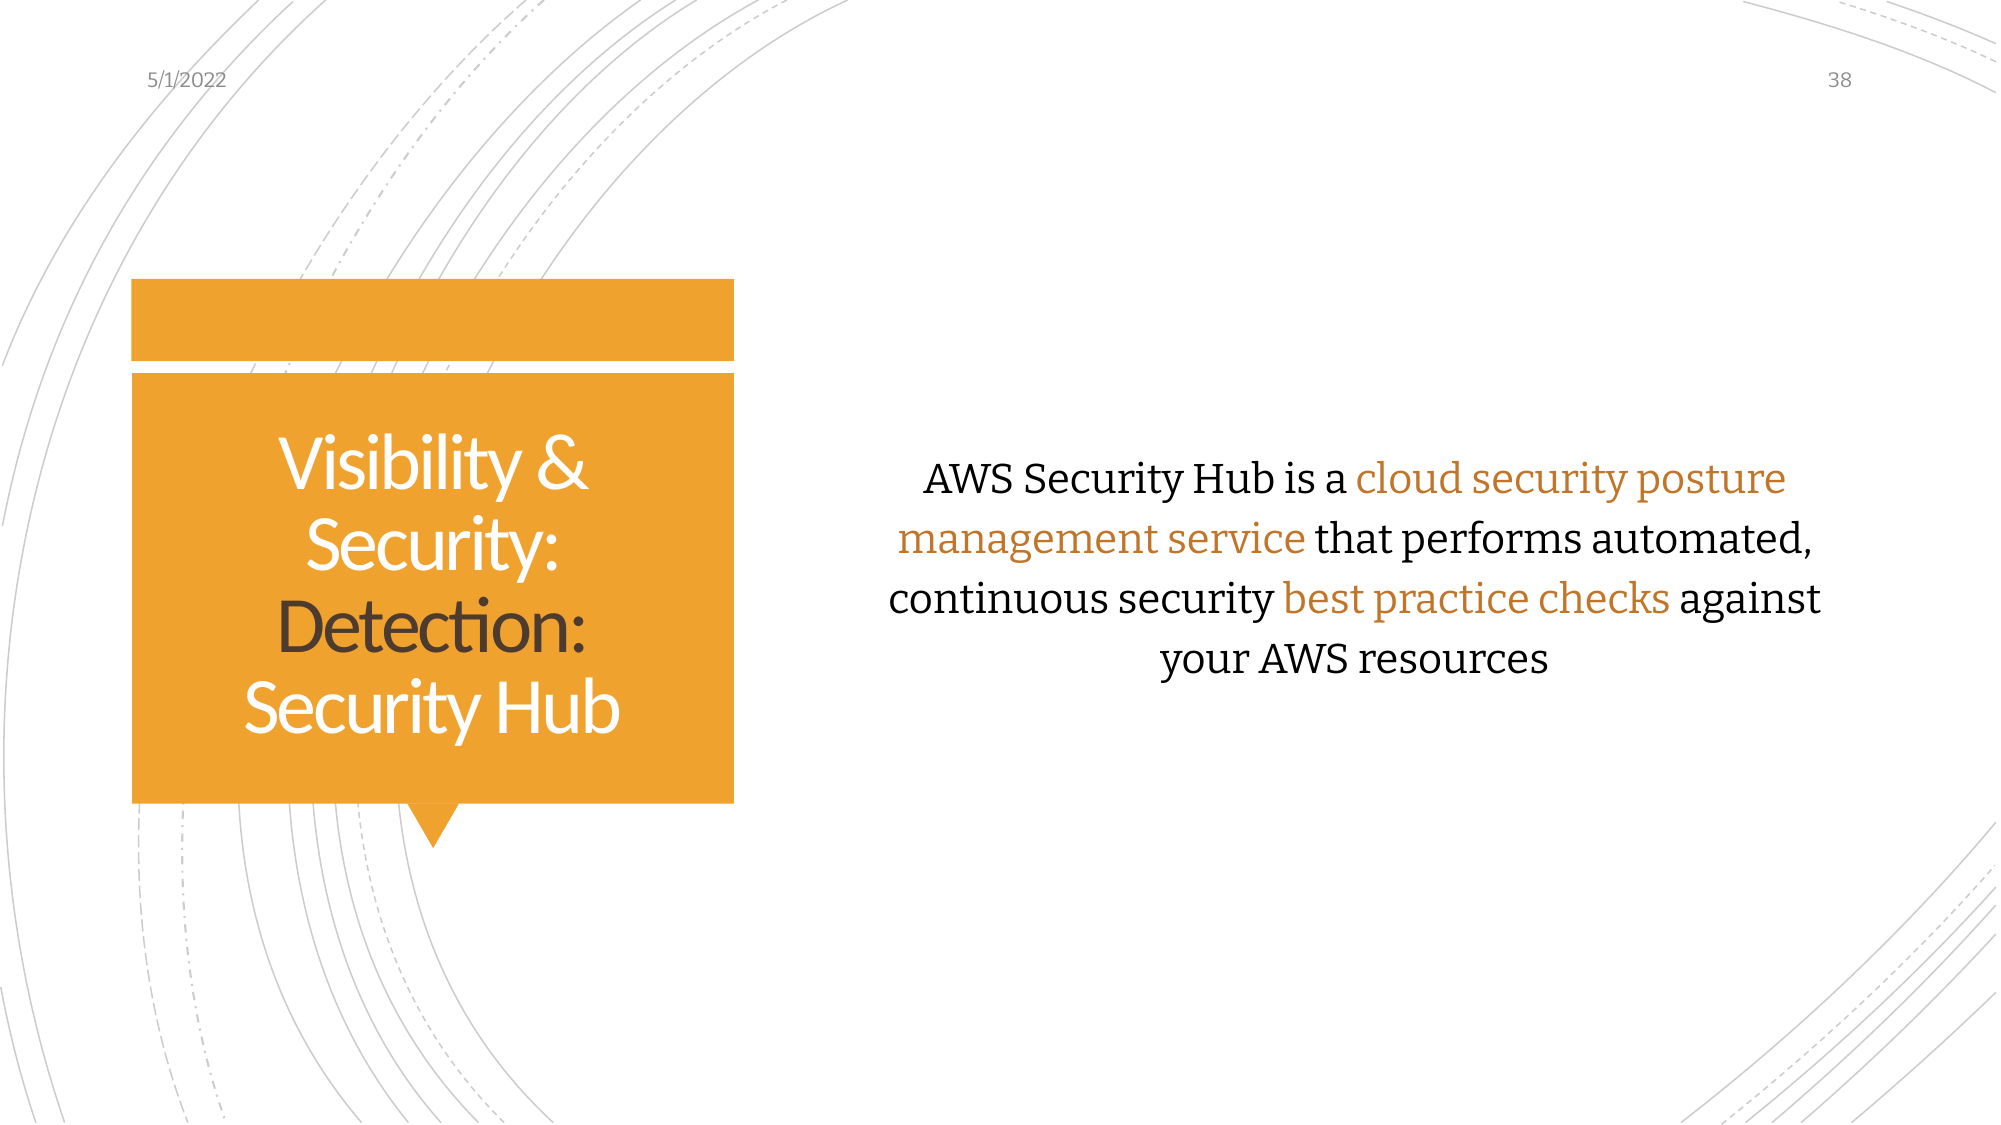

5/1/2022
38
AWS Security Hub is a cloud security posture management service that performs automated, continuous security best practice checks against your AWS resources
# Visibility & Security: Detection: Security Hub